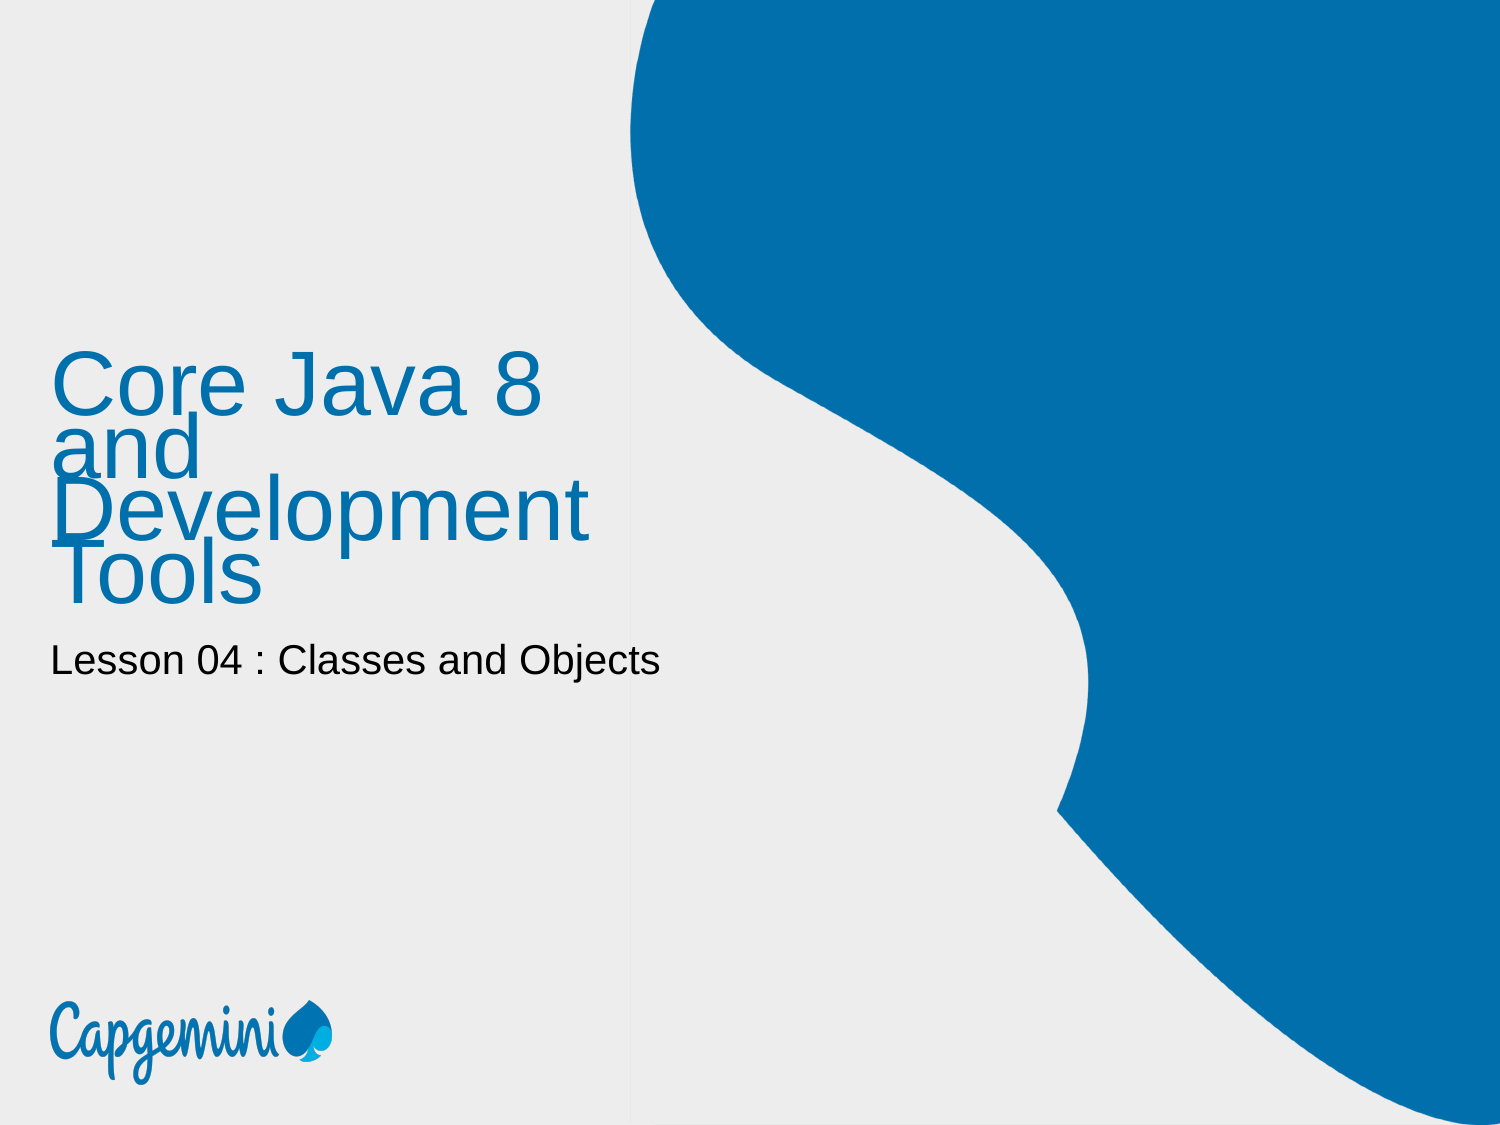

# Core Java 8  and Development Tools
Lesson 04 : Classes and Objects